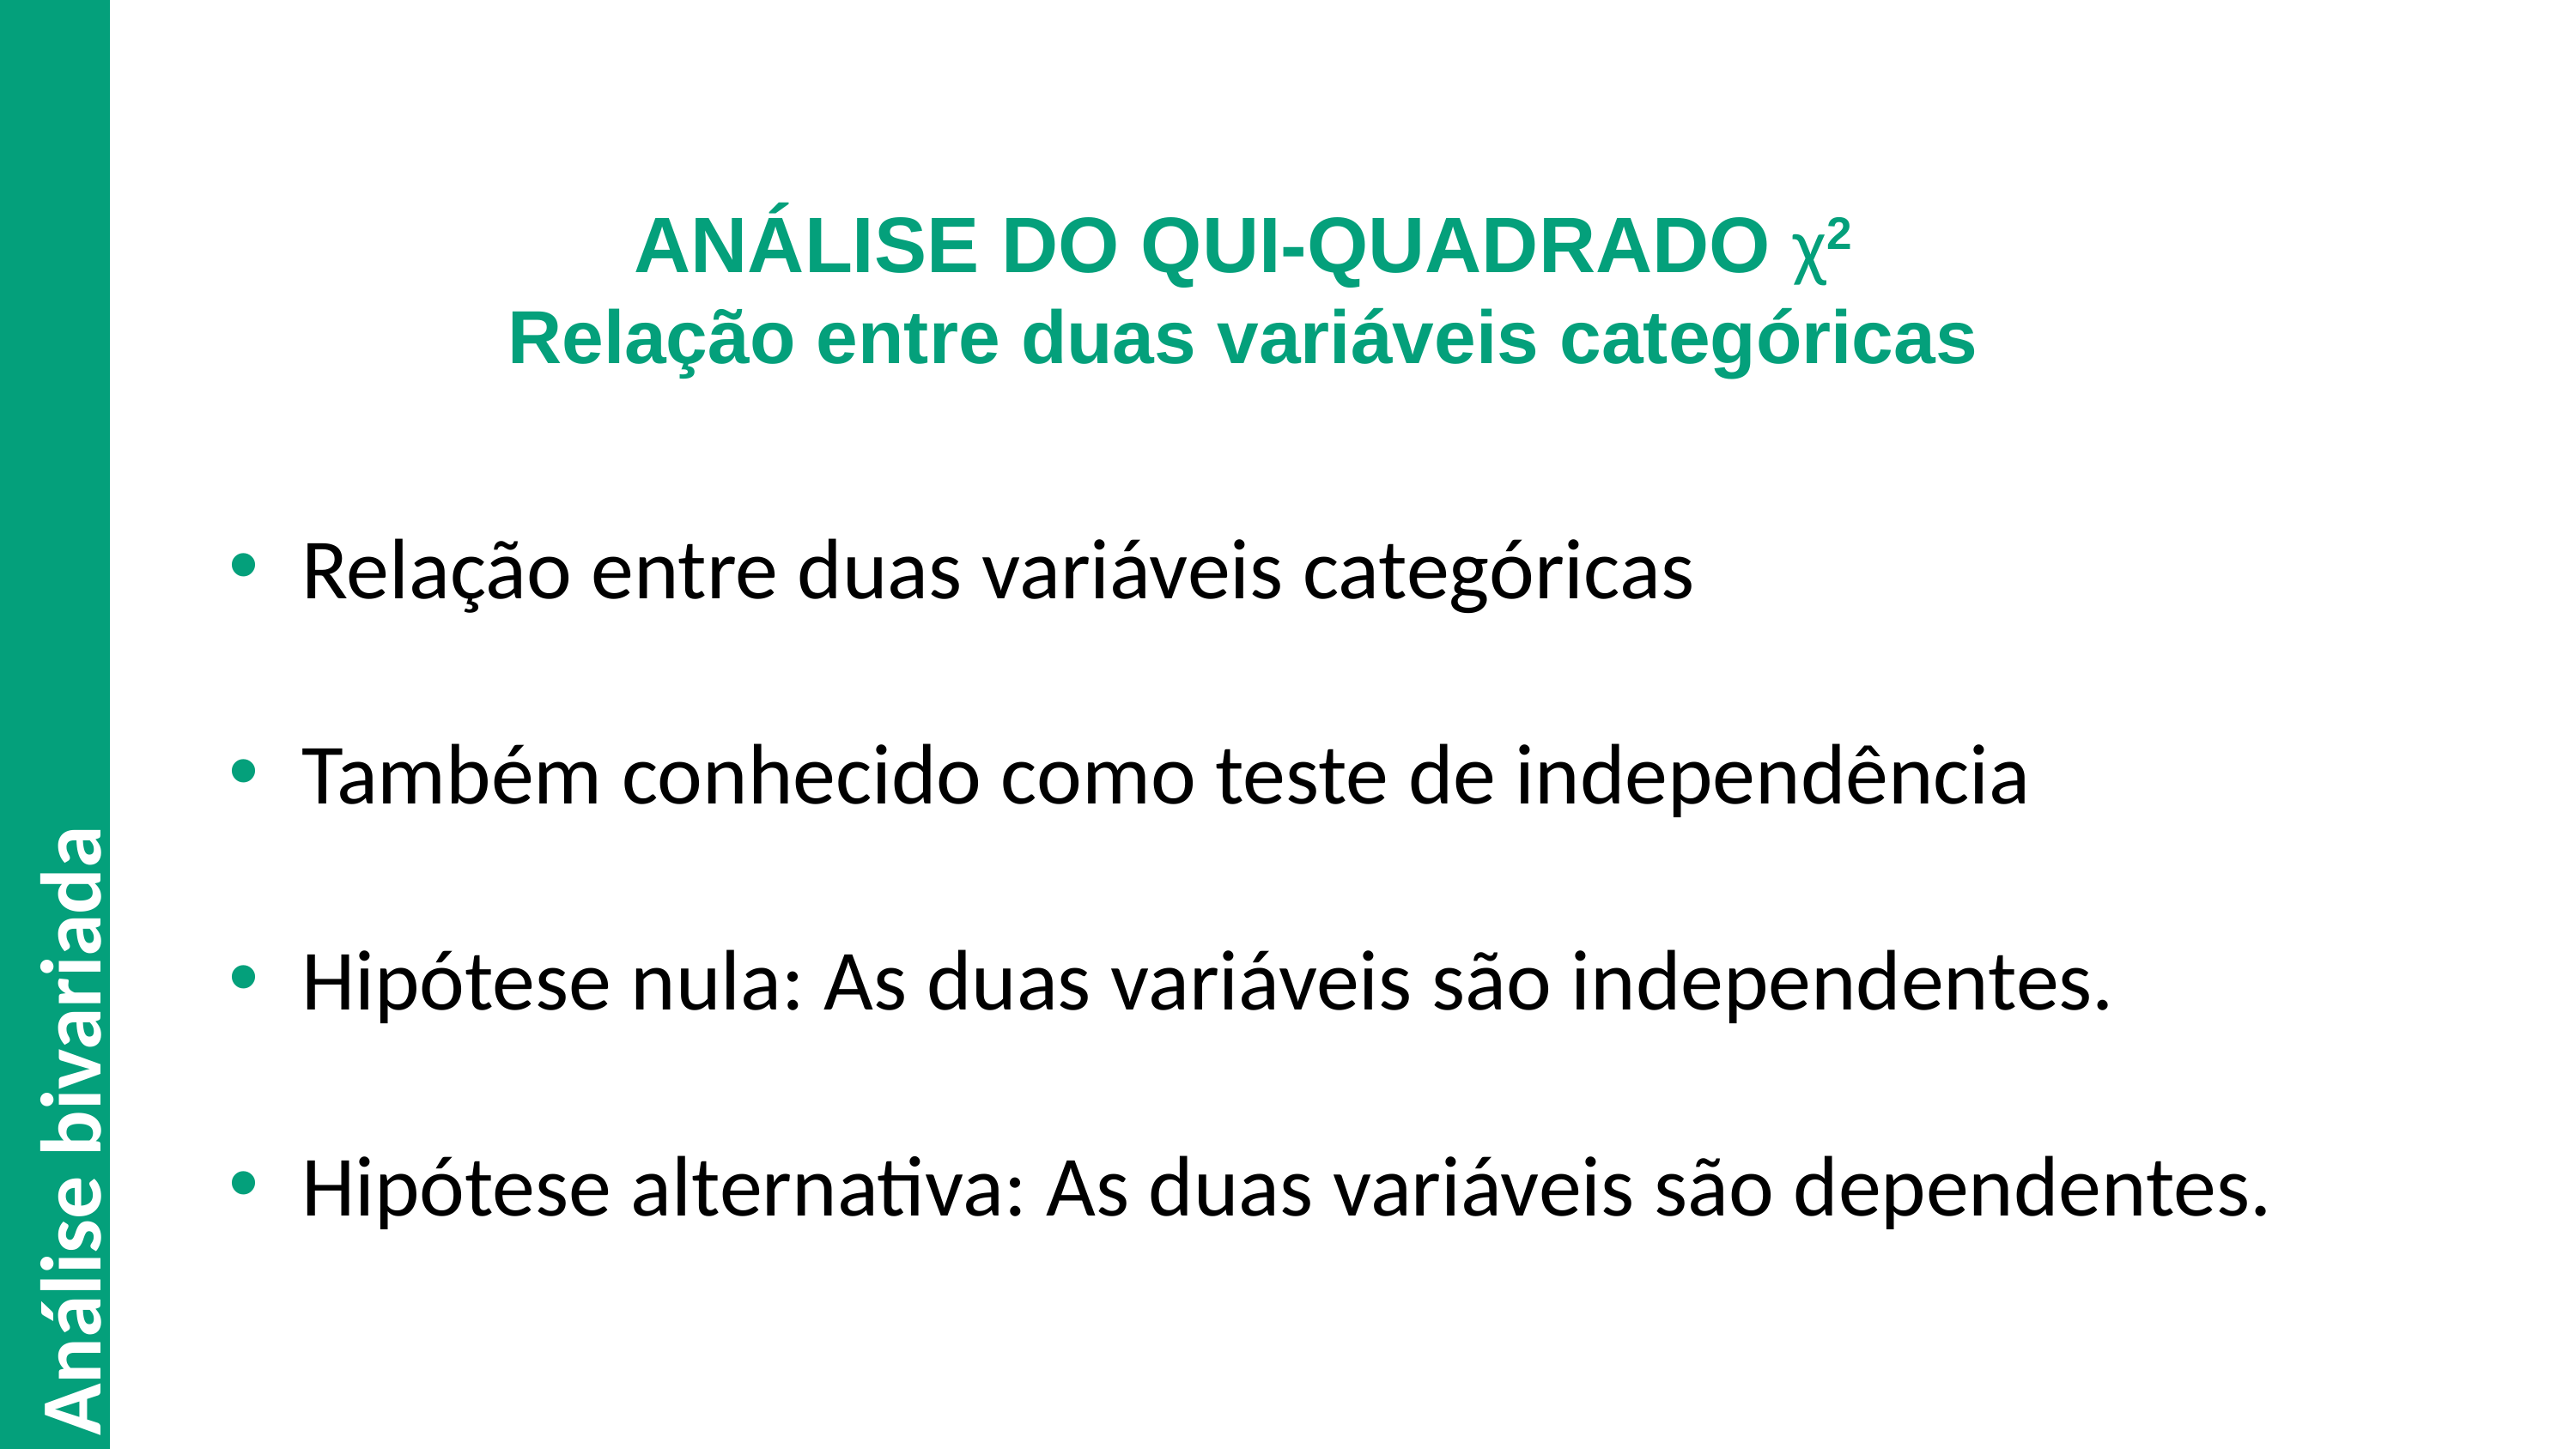

# ANÁLISE DO QUI-QUADRADO χ2 Relação entre duas variáveis categóricas
Relação entre duas variáveis categóricas

Também conhecido como teste de independência

Hipótese nula: As duas variáveis são independentes.

Hipótese alternativa: As duas variáveis são dependentes.
Análise bivariada